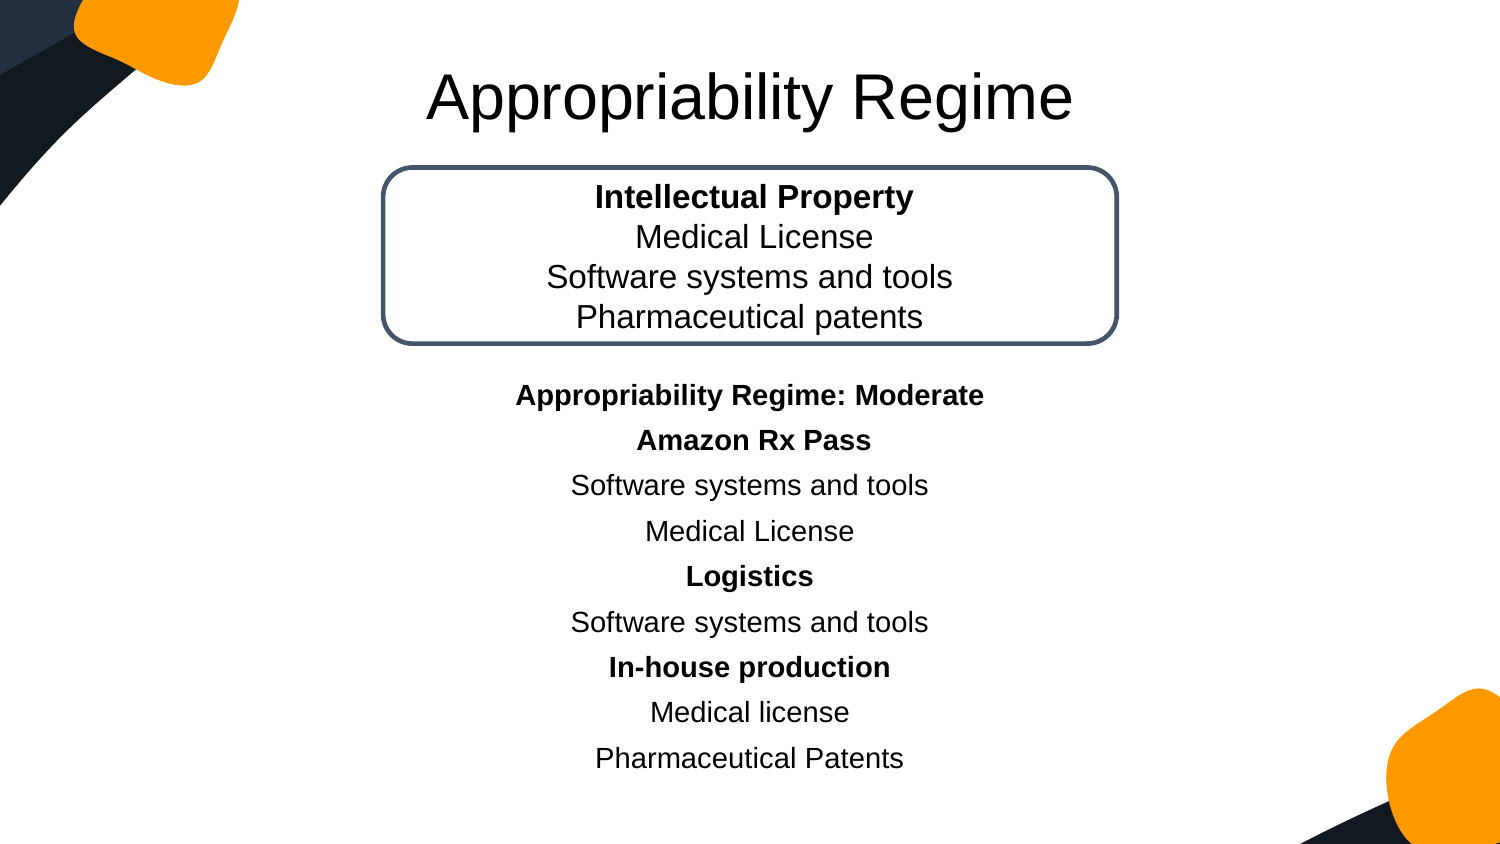

Appropriability Regime

 Intellectual Property
 Medical License
Software systems and tools
Pharmaceutical patents
Appropriability Regime: Moderate
 Amazon Rx Pass
Software systems and tools
Medical License
Logistics
Software systems and tools
In-house production
Medical license
Pharmaceutical Patents